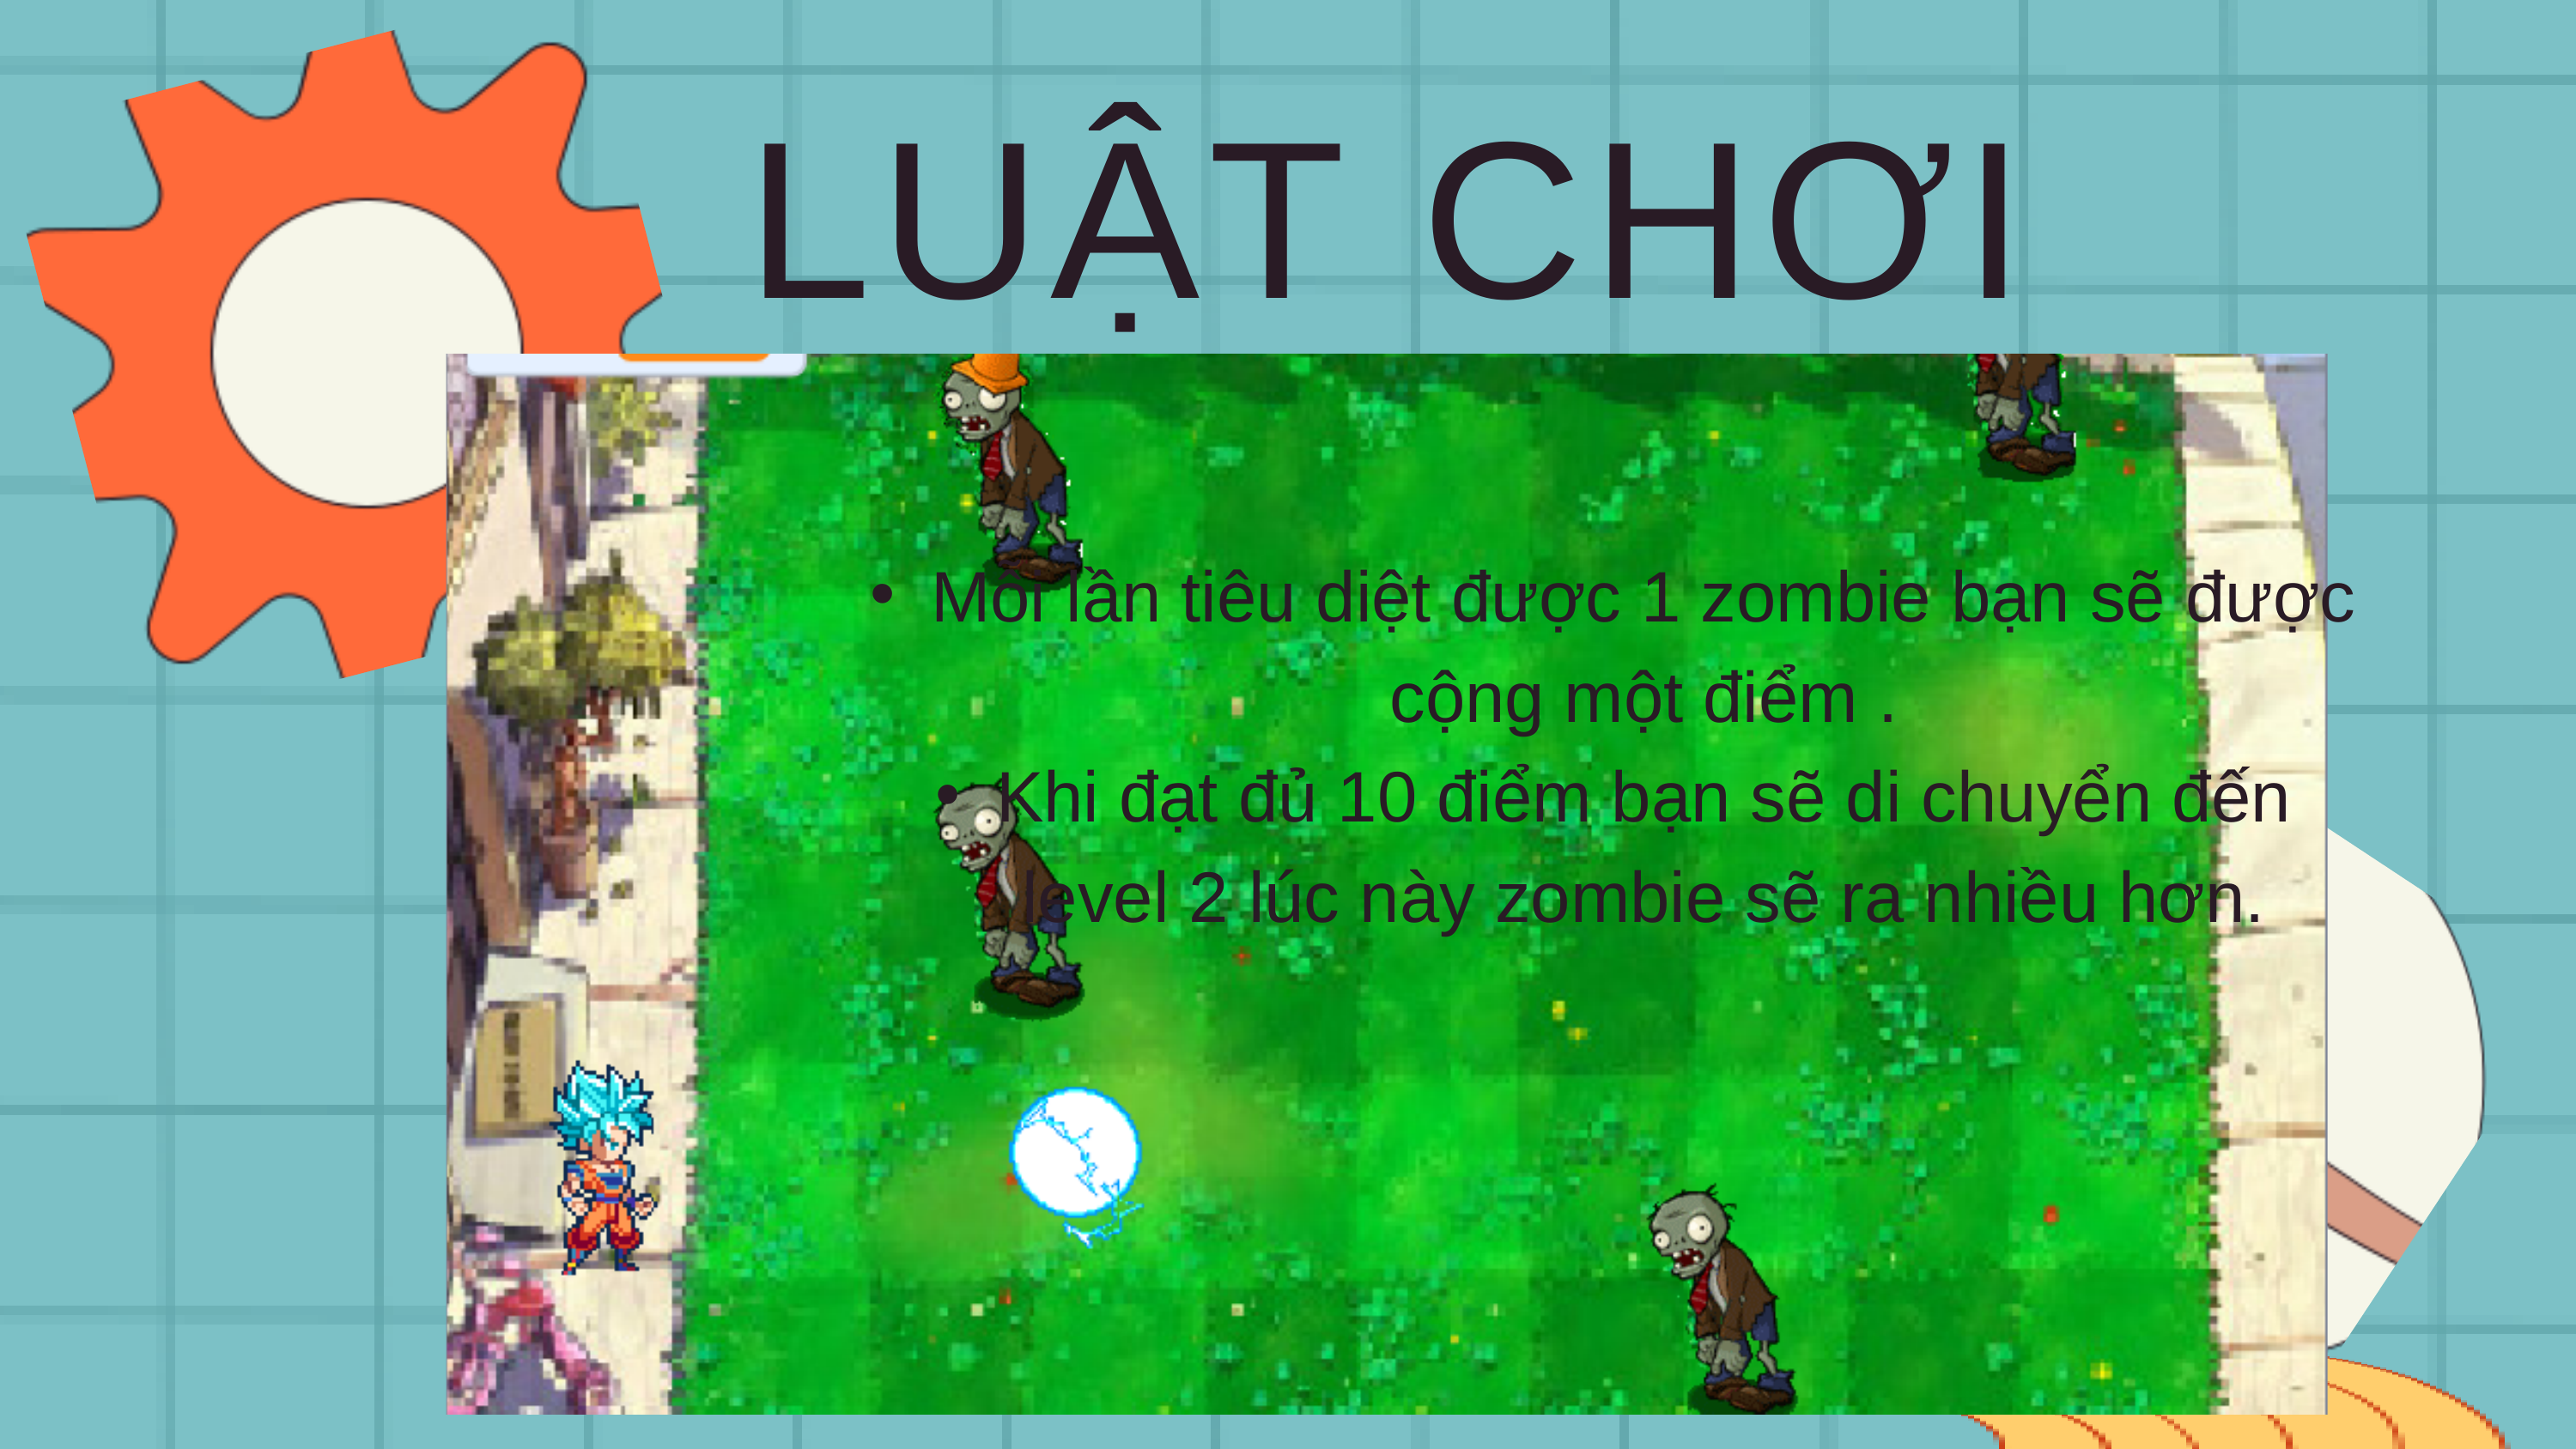

LUẬT CHƠI

Mỗi lần tiêu diệt được 1 zombie bạn sẽ được cộng một điểm .
Khi đạt đủ 10 điểm bạn sẽ di chuyển đến level 2 lúc này zombie sẽ ra nhiều hơn.